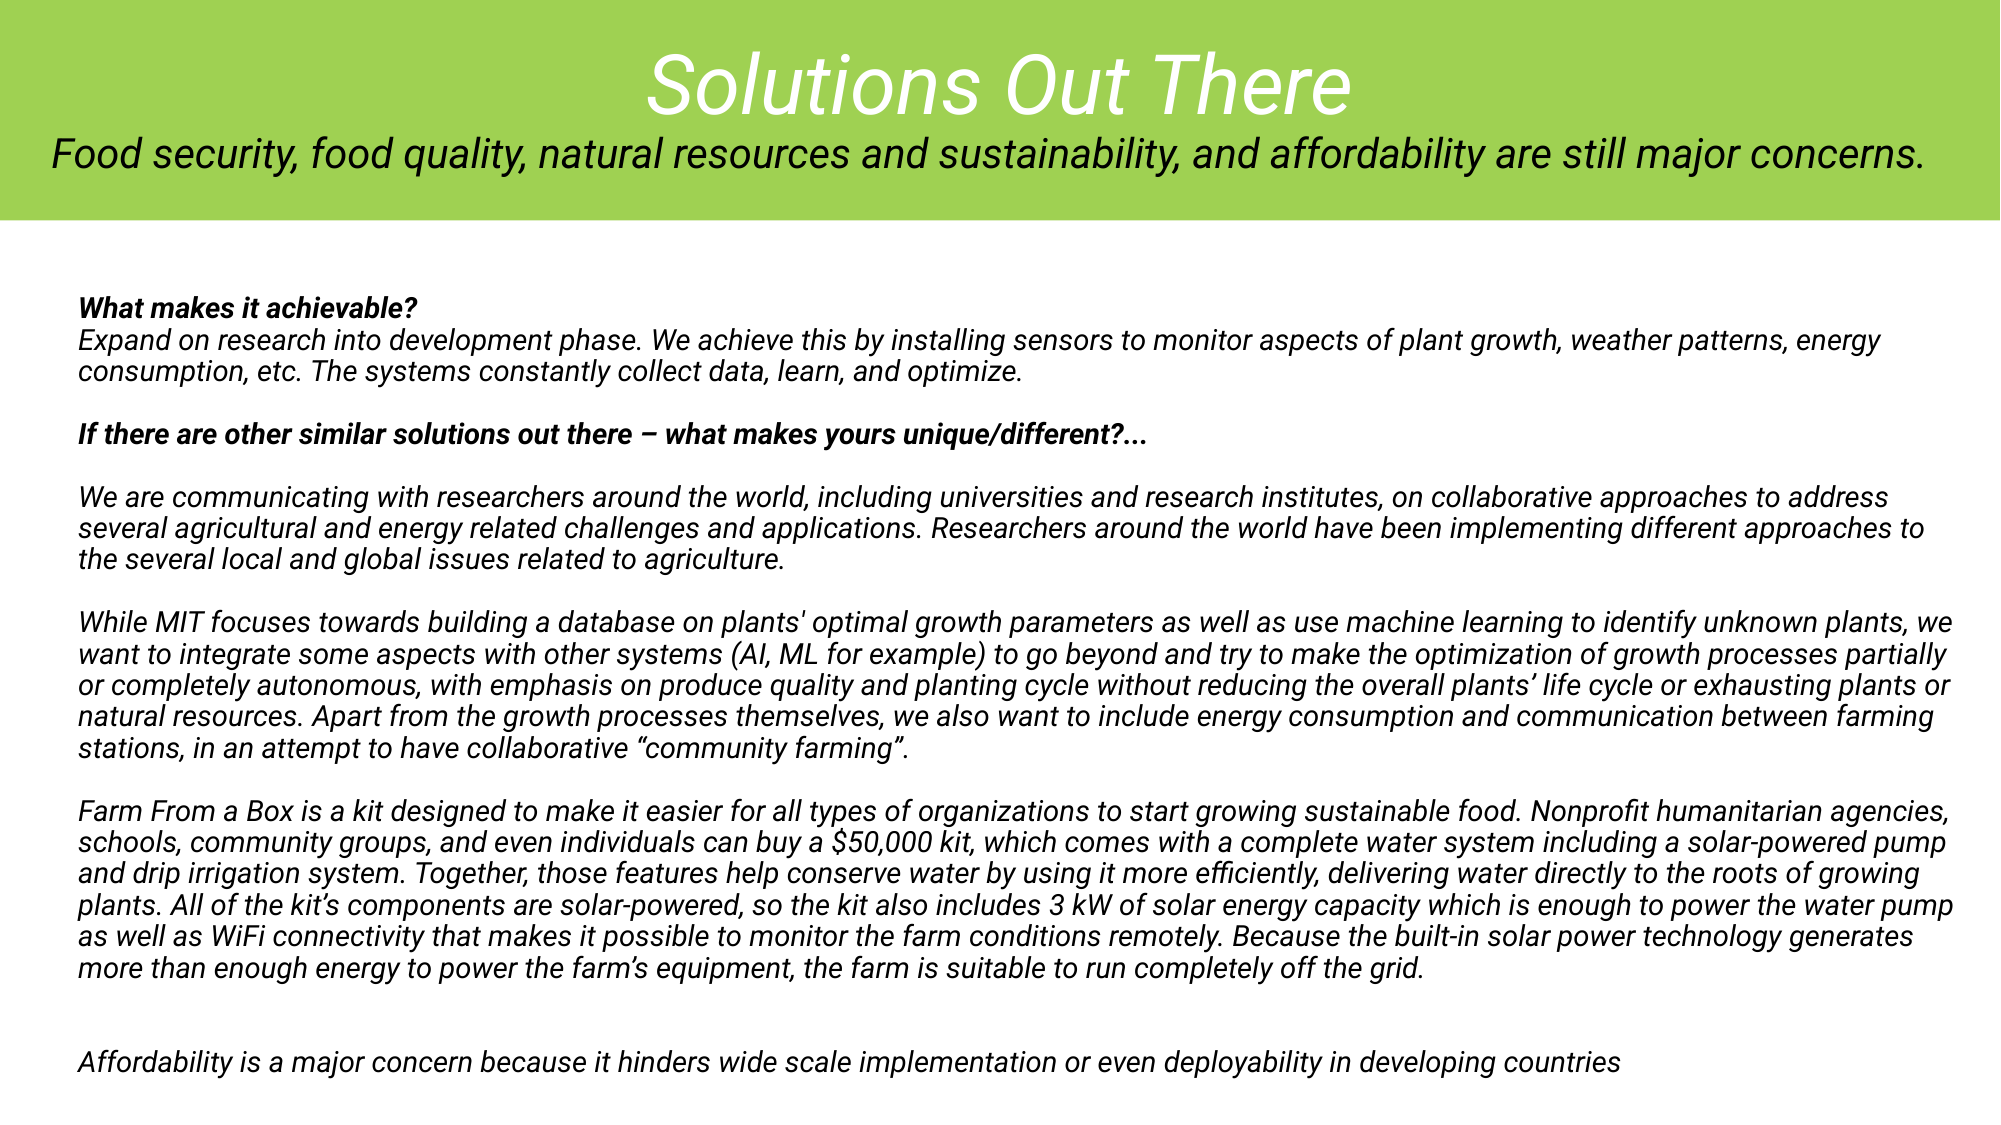

# Solutions Out There Food security, food quality, natural resources and sustainability, and affordability are still major concerns.

What makes it achievable?
Expand on research into development phase. We achieve this by installing sensors to monitor aspects of plant growth, weather patterns, energy consumption, etc. The systems constantly collect data, learn, and optimize.

If there are other similar solutions out there – what makes yours unique/different?...

We are communicating with researchers around the world, including universities and research institutes, on collaborative approaches to address several agricultural and energy related challenges and applications. Researchers around the world have been implementing different approaches to the several local and global issues related to agriculture.

While MIT focuses towards building a database on plants' optimal growth parameters as well as use machine learning to identify unknown plants, we want to integrate some aspects with other systems (AI, ML for example) to go beyond and try to make the optimization of growth processes partially or completely autonomous, with emphasis on produce quality and planting cycle without reducing the overall plants’ life cycle or exhausting plants or natural resources. Apart from the growth processes themselves, we also want to include energy consumption and communication between farming stations, in an attempt to have collaborative “community farming”.

Farm From a Box is a kit designed to make it easier for all types of organizations to start growing sustainable food. Nonprofit humanitarian agencies, schools, community groups, and even individuals can buy a $50,000 kit, which comes with a complete water system including a solar-powered pump and drip irrigation system. Together, those features help conserve water by using it more efficiently, delivering water directly to the roots of growing plants. All of the kit’s components are solar-powered, so the kit also includes 3 kW of solar energy capacity which is enough to power the water pump as well as WiFi connectivity that makes it possible to monitor the farm conditions remotely. Because the built-in solar power technology generates more than enough energy to power the farm’s equipment, the farm is suitable to run completely off the grid.

Affordability is a major concern because it hinders wide scale implementation or even deployability in developing countries